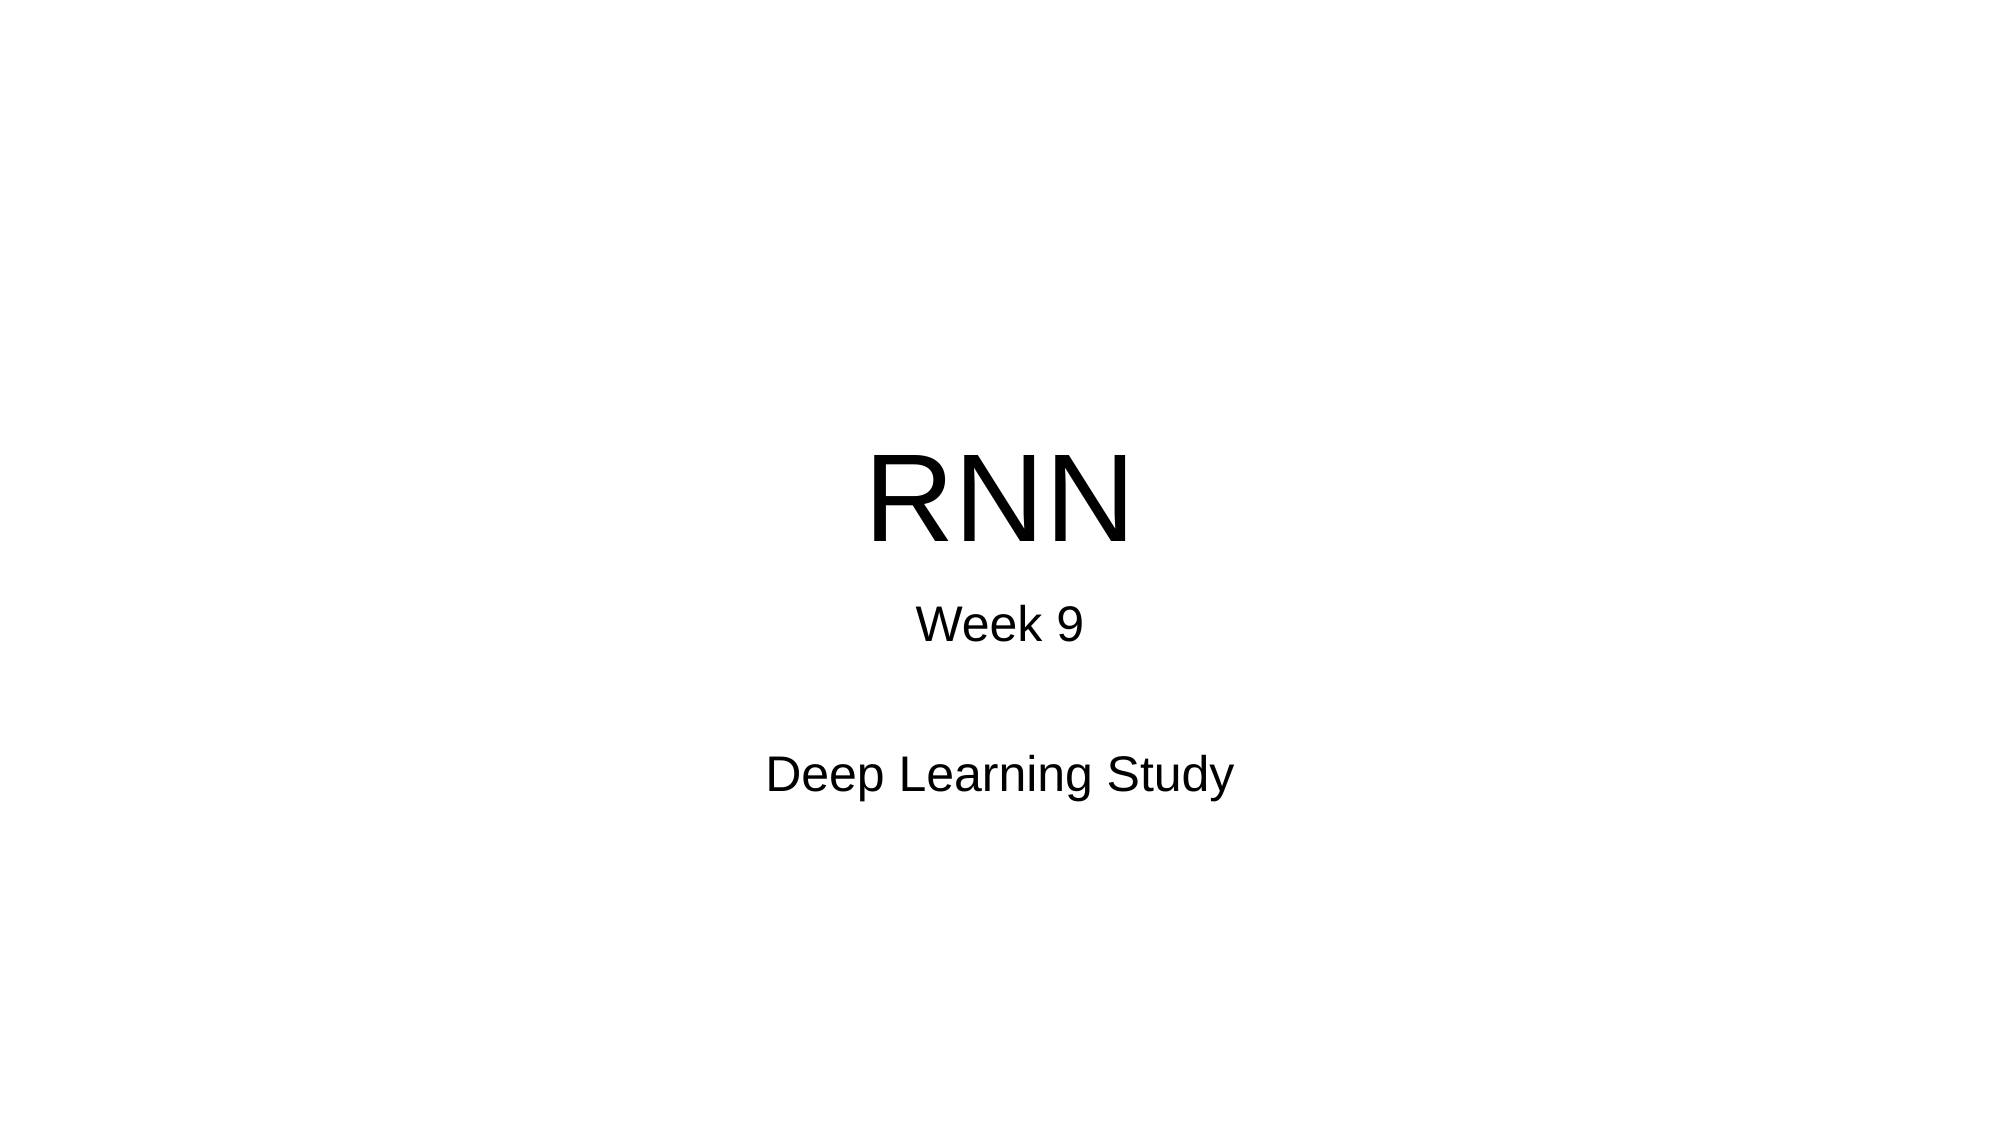

# RNN
Week 9

Deep Learning Study